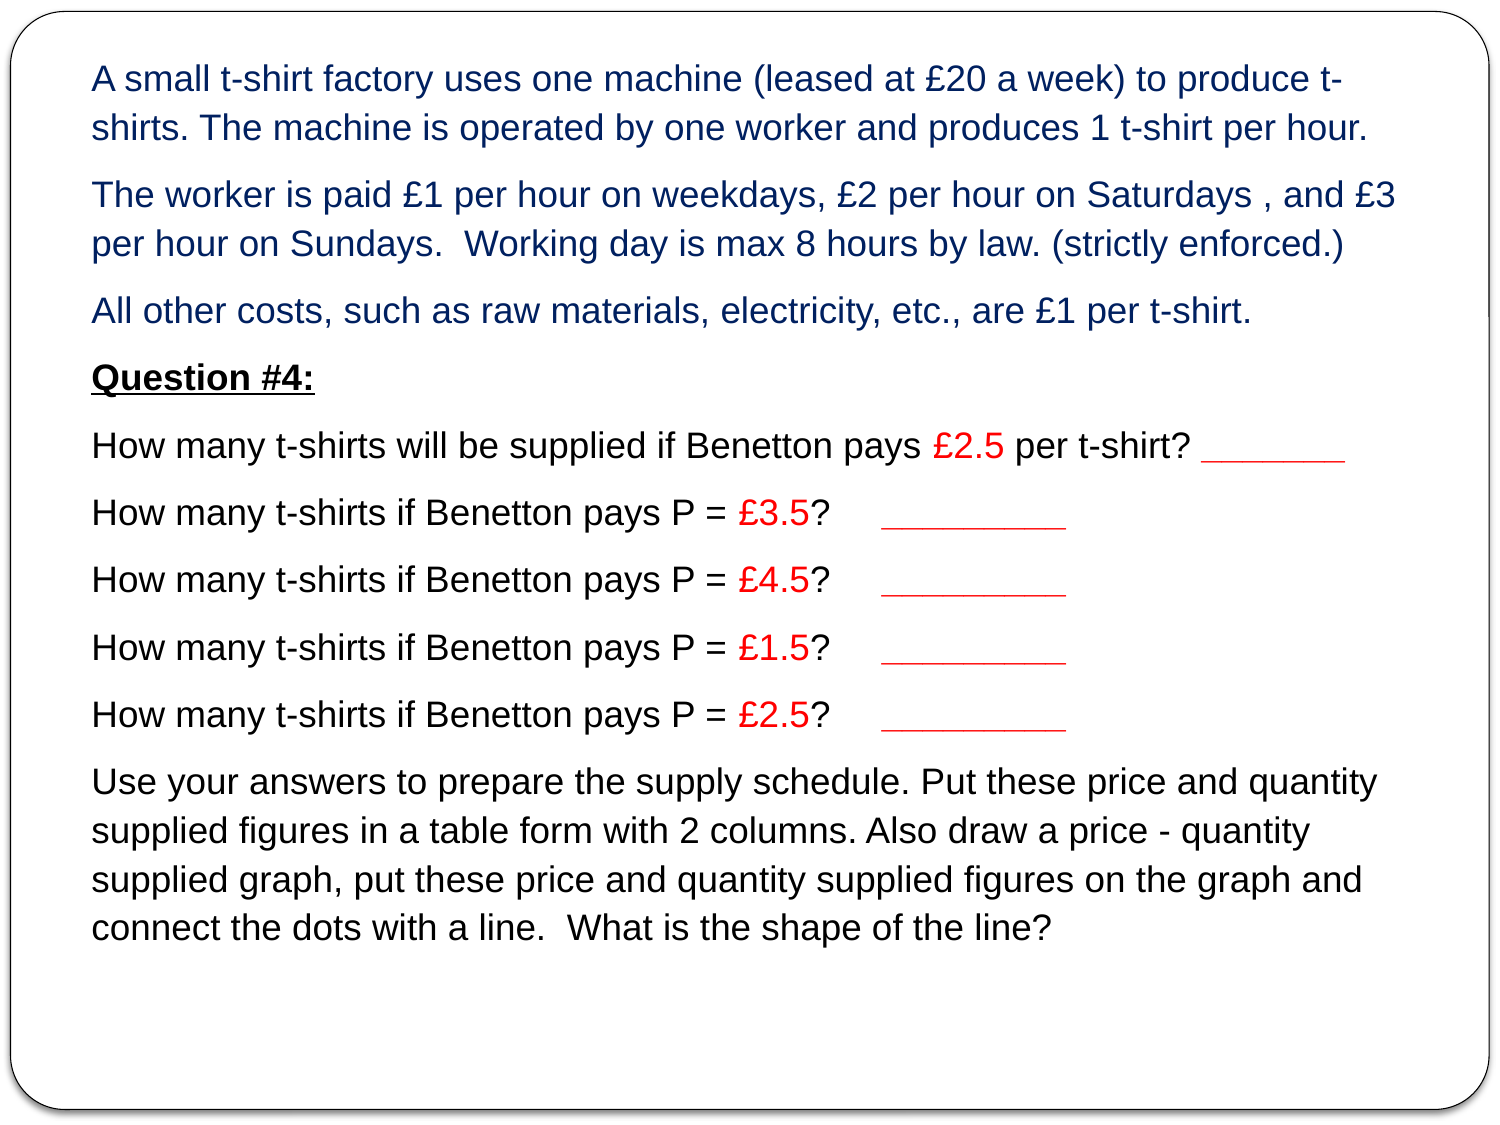

A small t-shirt factory uses one machine (leased at £20 a week) to produce t-shirts. The machine is operated by one worker and produces 1 t-shirt per hour.
The worker is paid £1 per hour on weekdays, £2 per hour on Saturdays , and £3 per hour on Sundays.  Working day is max 8 hours by law. (strictly enforced.)
All other costs, such as raw materials, electricity, etc., are £1 per t-shirt.
Question #4:
How many t-shirts will be supplied if Benetton pays £2.5 per t-shirt? _______
How many t-shirts if Benetton pays P = £3.5?     _________
How many t-shirts if Benetton pays P = £4.5?     _________
How many t-shirts if Benetton pays P = £1.5?     _________
How many t-shirts if Benetton pays P = £2.5?     _________
Use your answers to prepare the supply schedule. Put these price and quantity supplied figures in a table form with 2 columns. Also draw a price - quantity supplied graph, put these price and quantity supplied figures on the graph and connect the dots with a line.  What is the shape of the line?